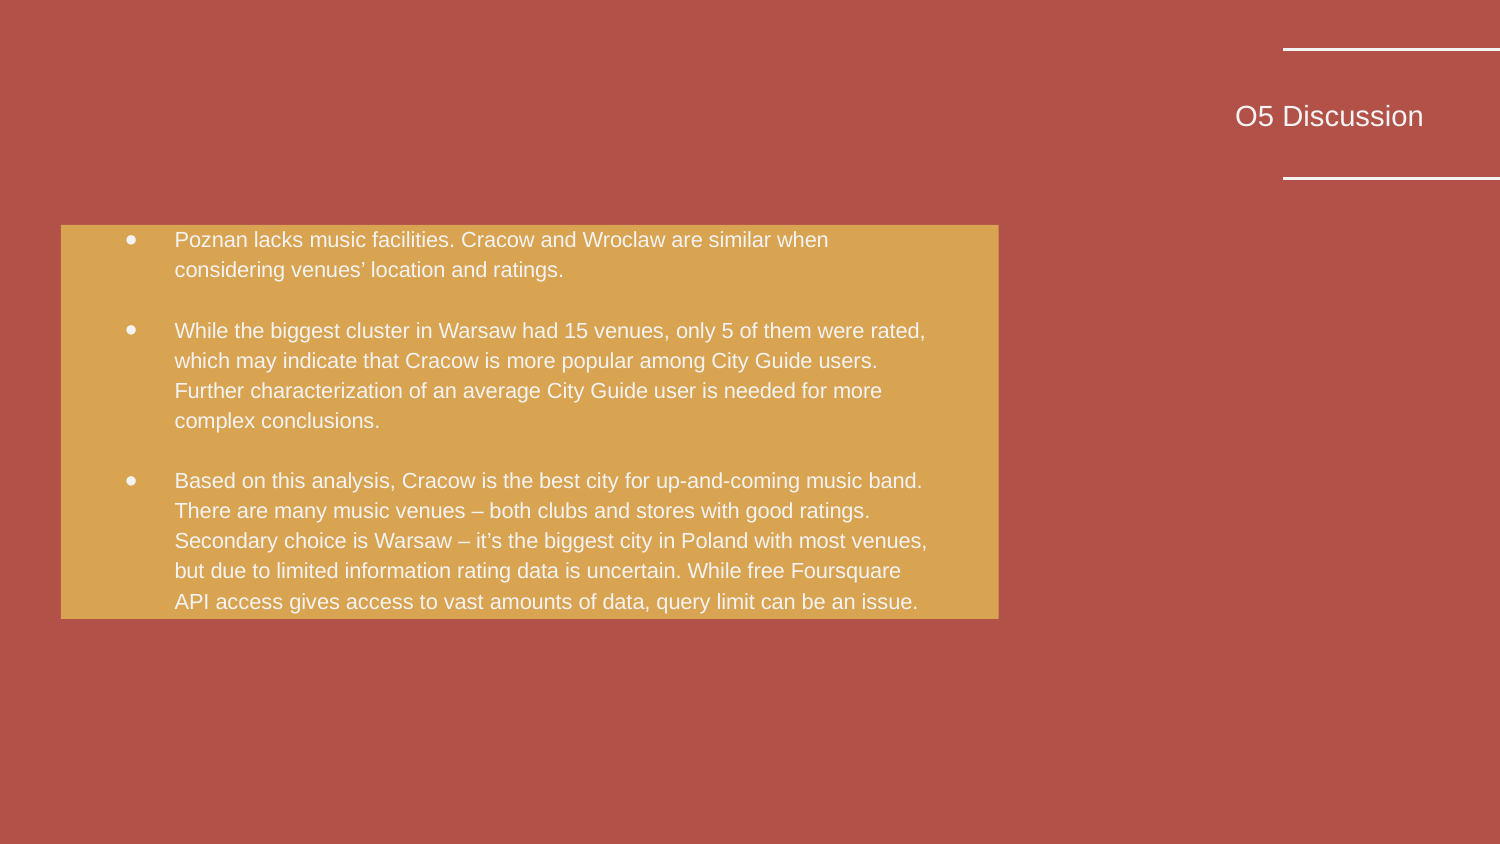

# O5 Discussion
Poznan lacks music facilities. Cracow and Wroclaw are similar when considering venues’ location and ratings.

While the biggest cluster in Warsaw had 15 venues, only 5 of them were rated, which may indicate that Cracow is more popular among City Guide users. Further characterization of an average City Guide user is needed for more complex conclusions.

Based on this analysis, Cracow is the best city for up-and-coming music band. There are many music venues – both clubs and stores with good ratings. Secondary choice is Warsaw – it’s the biggest city in Poland with most venues, but due to limited information rating data is uncertain. While free Foursquare API access gives access to vast amounts of data, query limit can be an issue.